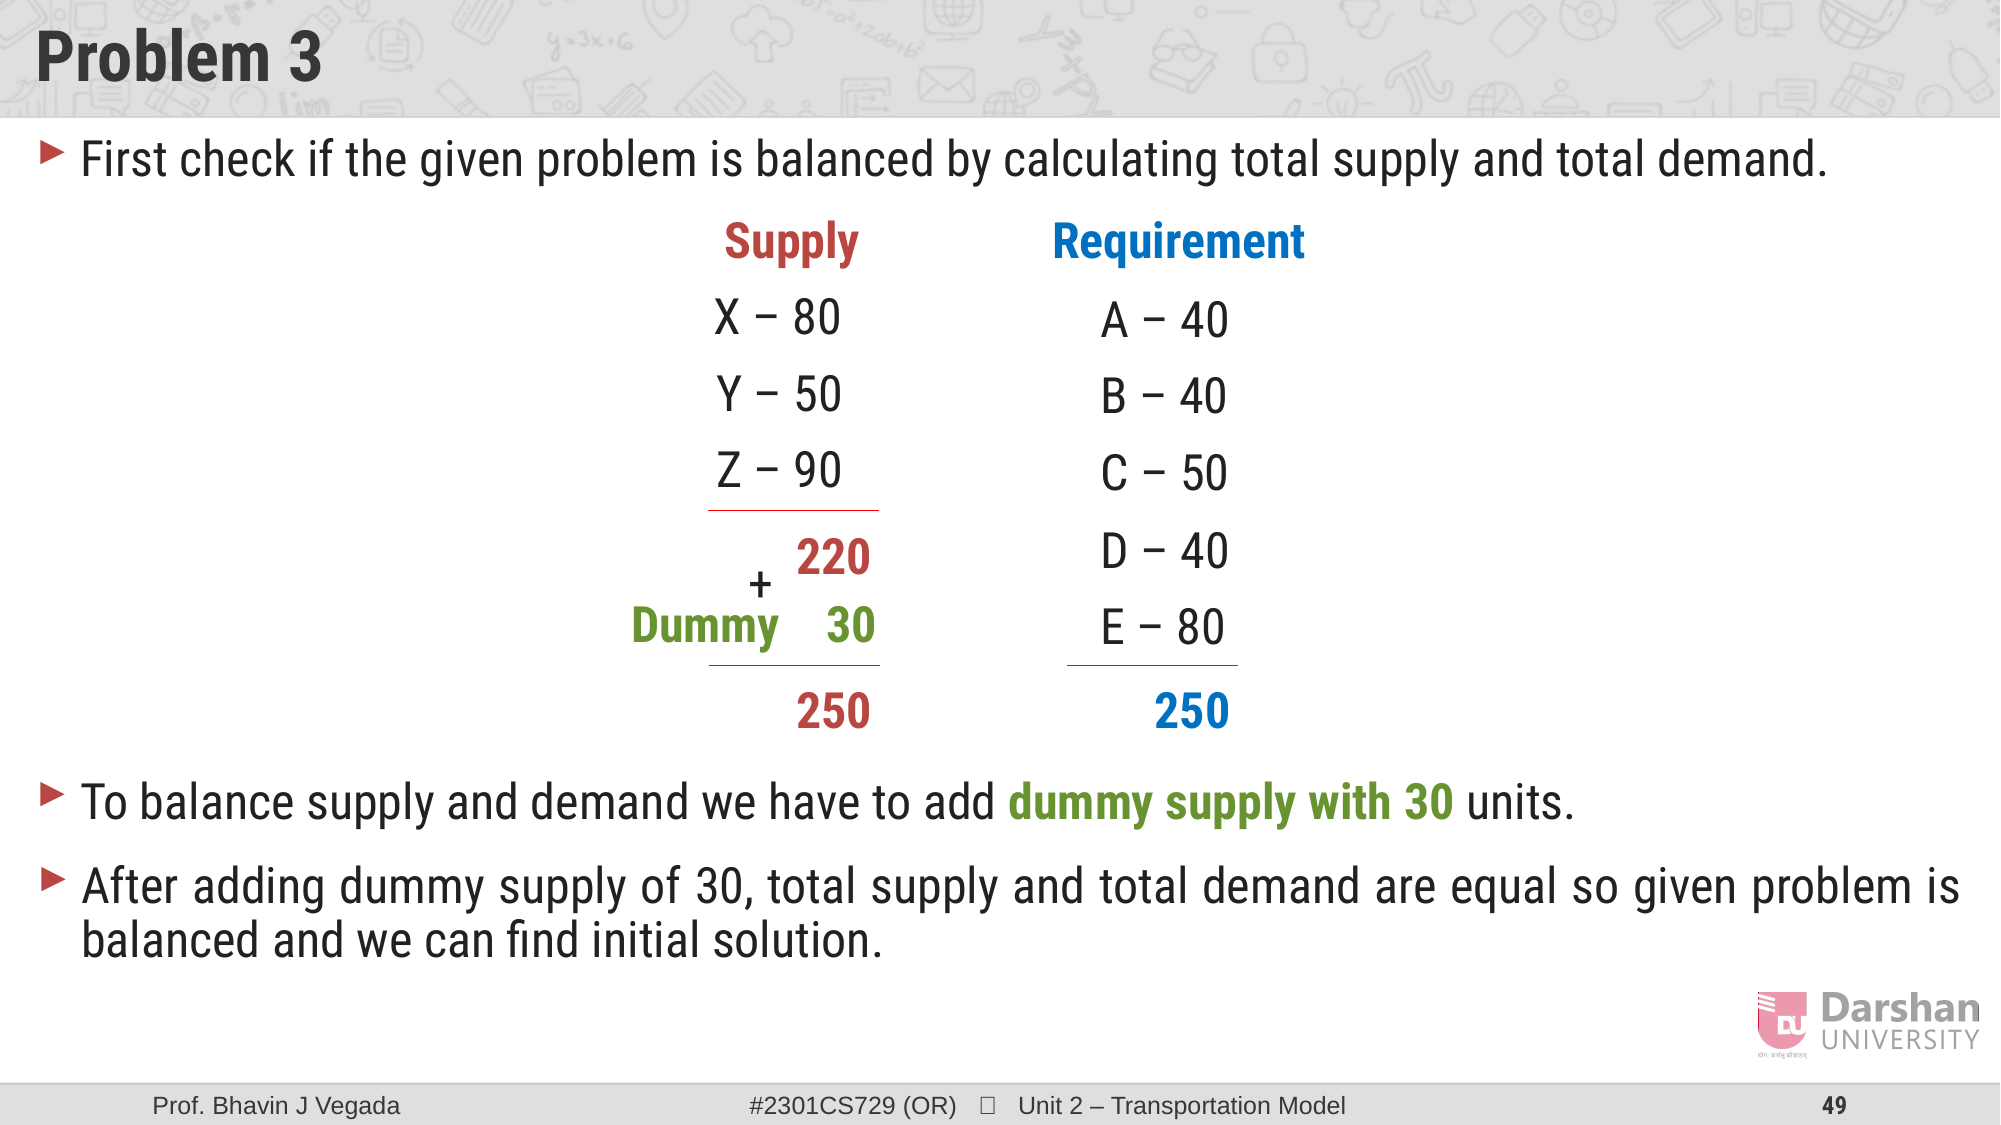

# Problem 3
First check if the given problem is balanced by calculating total supply and total demand.
Supply
Requirement
X – 80
A – 40
Y – 50
B – 40
Z – 90
C – 50
D – 40
220
+
Dummy    30
E – 80
250
250
To balance supply and demand we have to add dummy supply with 30 units.
After adding dummy supply of 30, total supply and total demand are equal so given problem is balanced and we can find initial solution.